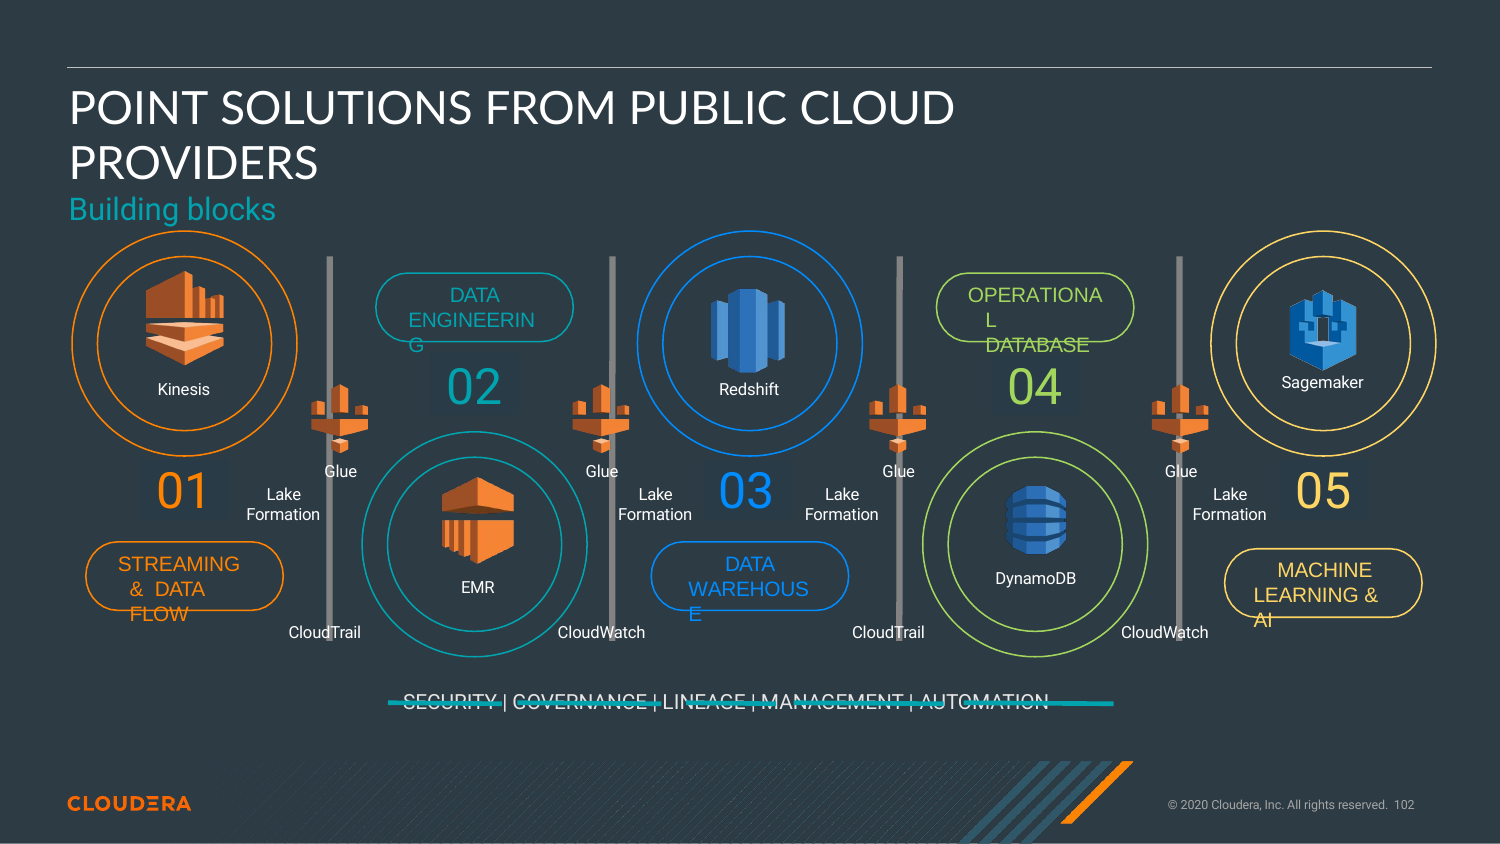

# POINT SOLUTIONS FROM PUBLIC CLOUD PROVIDERS
Building blocks

DATA  ENGINEERING
OPERATIONAL  DATABASE

02
04
Sagemaker
Kinesis
Redshift

Glue
Glue
Glue
Glue
01
03
05

Lake  Formation
Lake  Formation
Lake  Formation
Lake  Formation

STREAMING &  DATA FLOW
DATA  WAREHOUSE

MACHINE  LEARNING & AI
DynamoDB
EMR
CloudTrail
CloudWatch
CloudTrail
CloudWatch
SECURITY | GOVERNANCE | LINEAGE | MANAGEMENT | AUTOMATION

© 2020 Cloudera, Inc. All rights reserved. 102